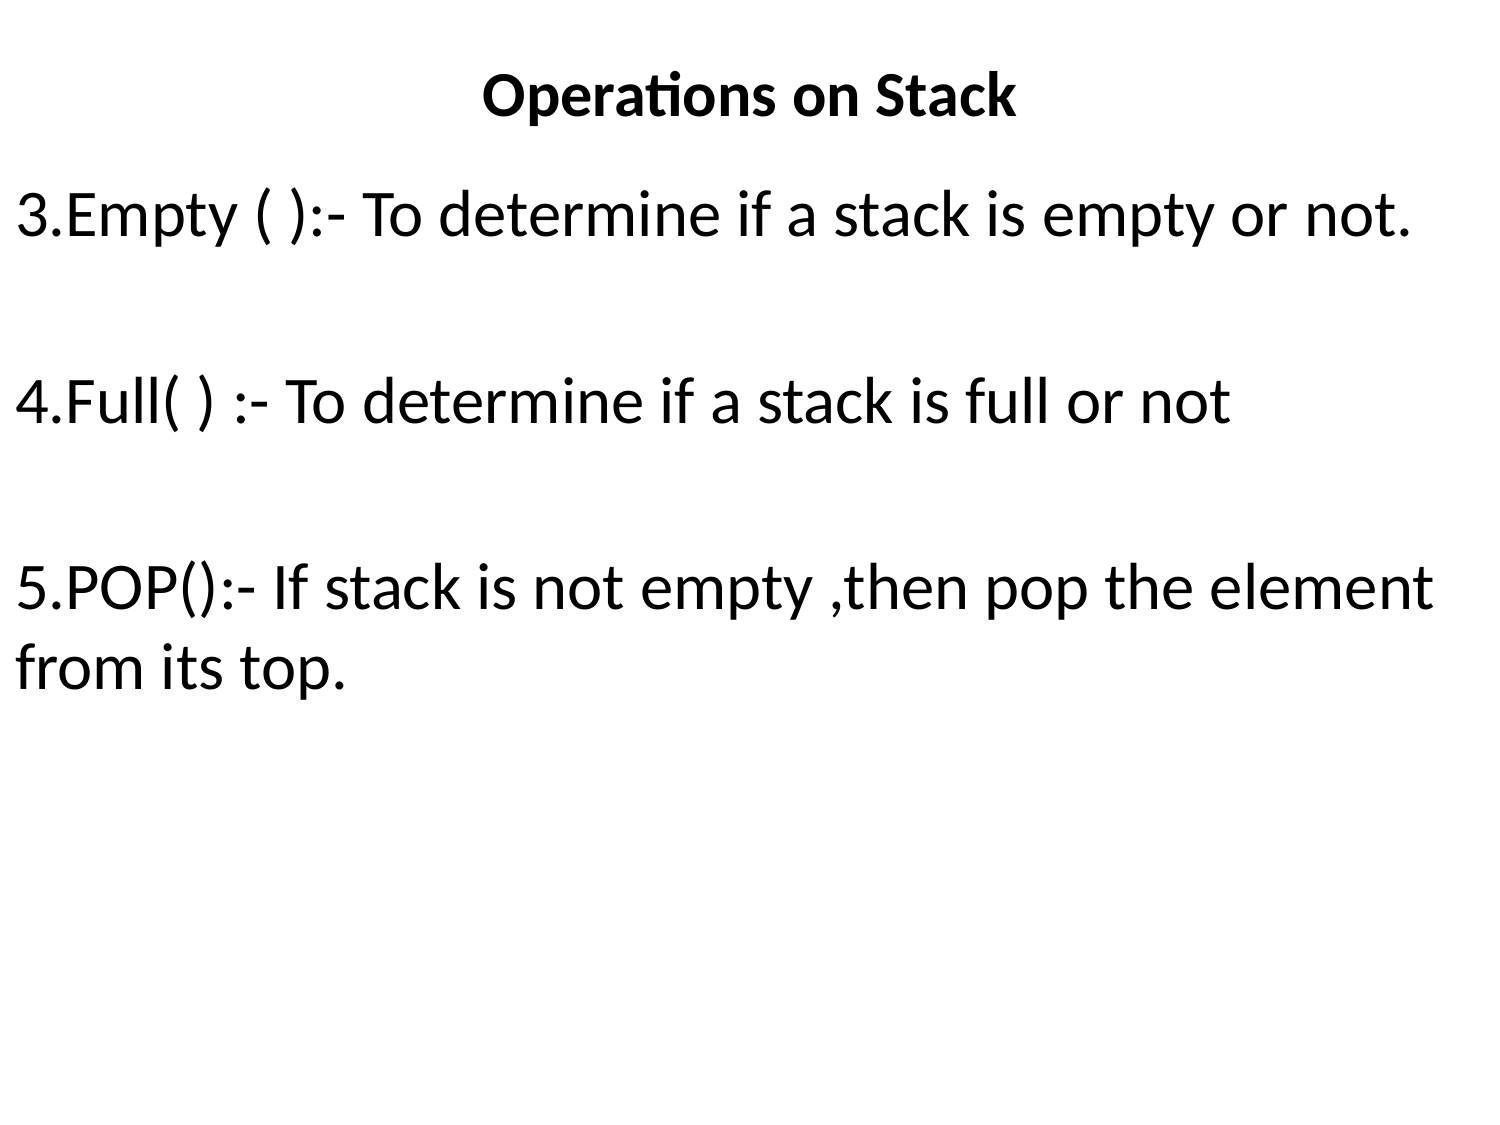

# Operations on Stack
3.Empty ( ):- To determine if a stack is empty or not.

4.Full( ) :- To determine if a stack is full or not

5.POP():- If stack is not empty ,then pop the element from its top.